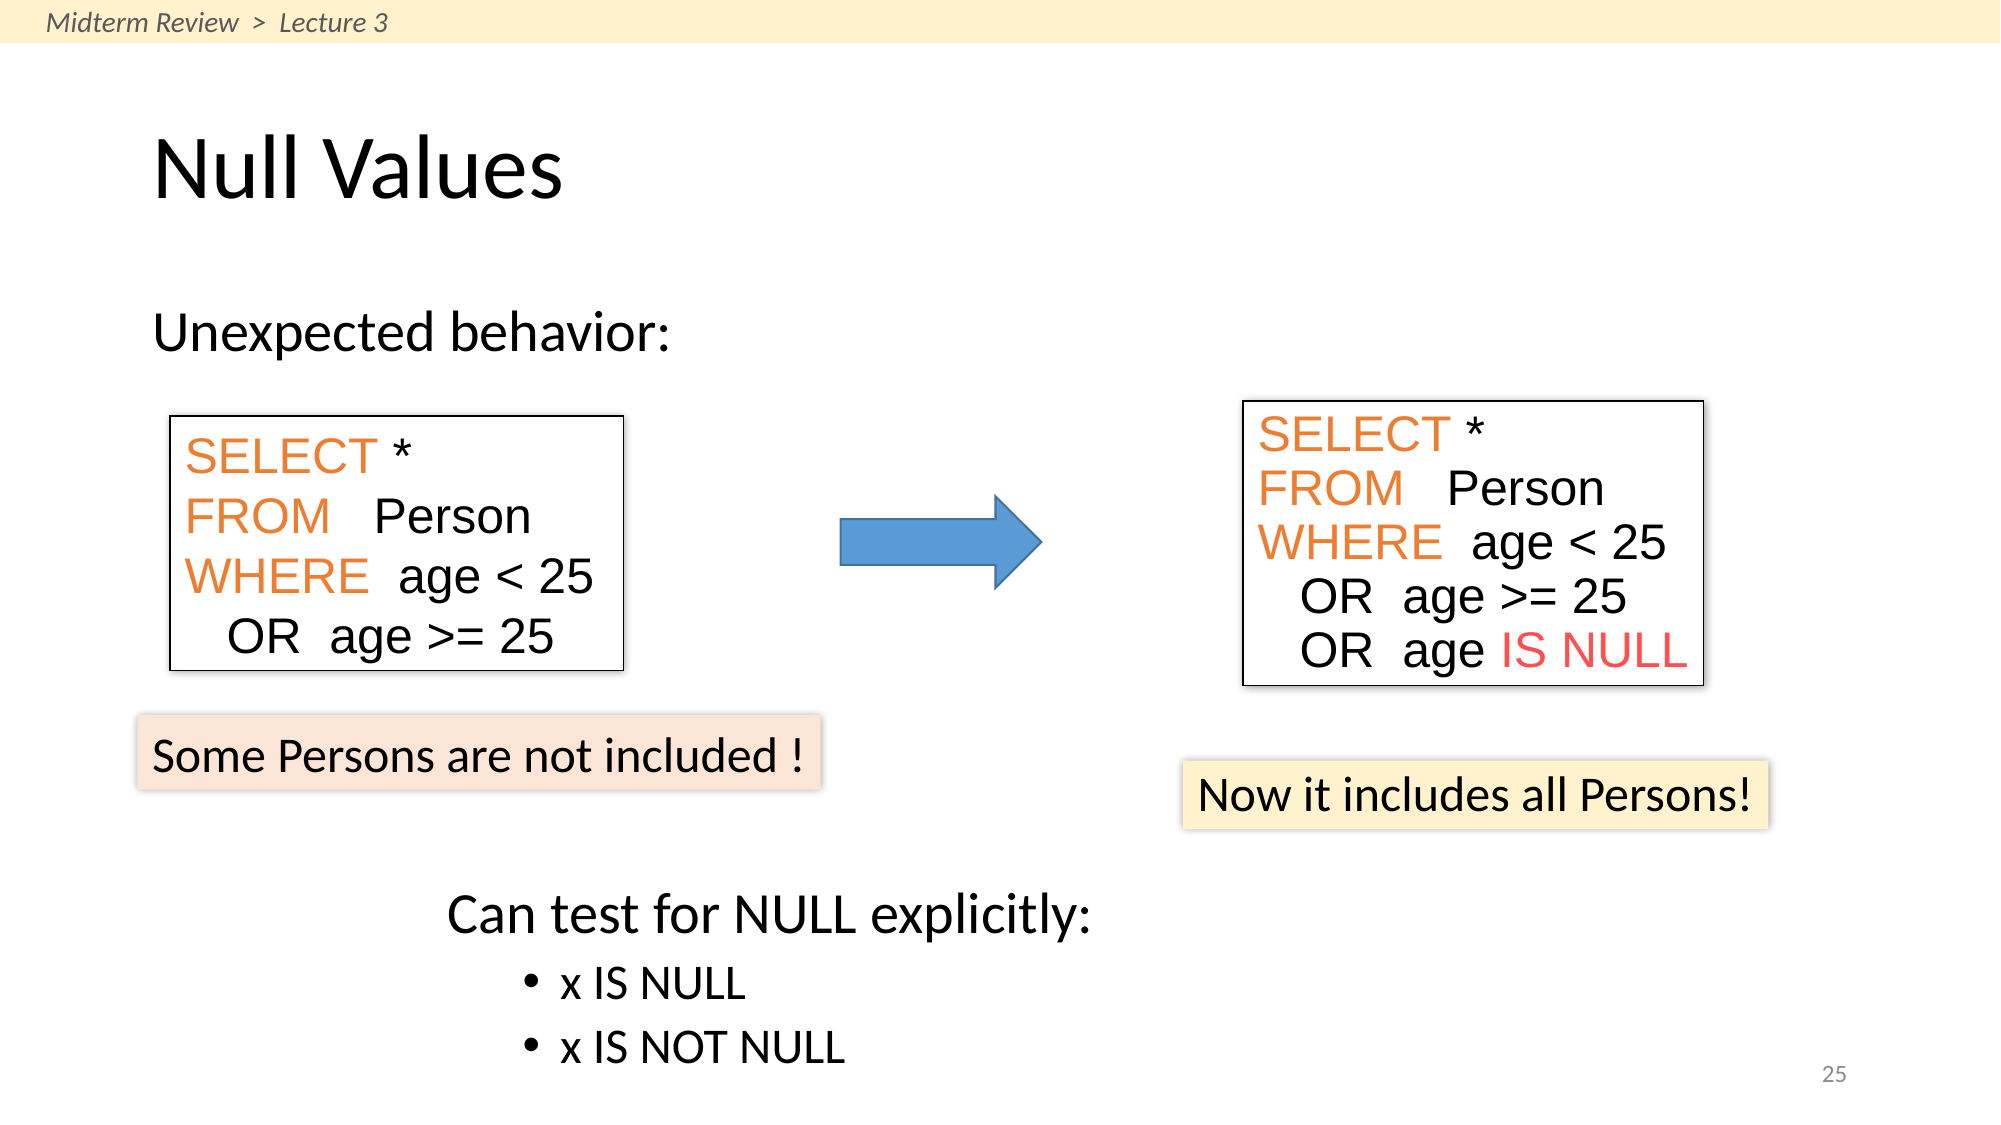

Midterm Review  >  Lecture 3
# Null Values
Unexpected behavior:

SELECT *
FROM   Person
WHERE  age < 25
   OR  age >= 25
   OR  age IS NULL
SELECT *
FROM   Person
WHERE  age < 25
   OR  age >= 25

Some Persons are not included !
Now it includes all Persons!
Can test for NULL explicitly:
x IS NULL
x IS NOT NULL

25